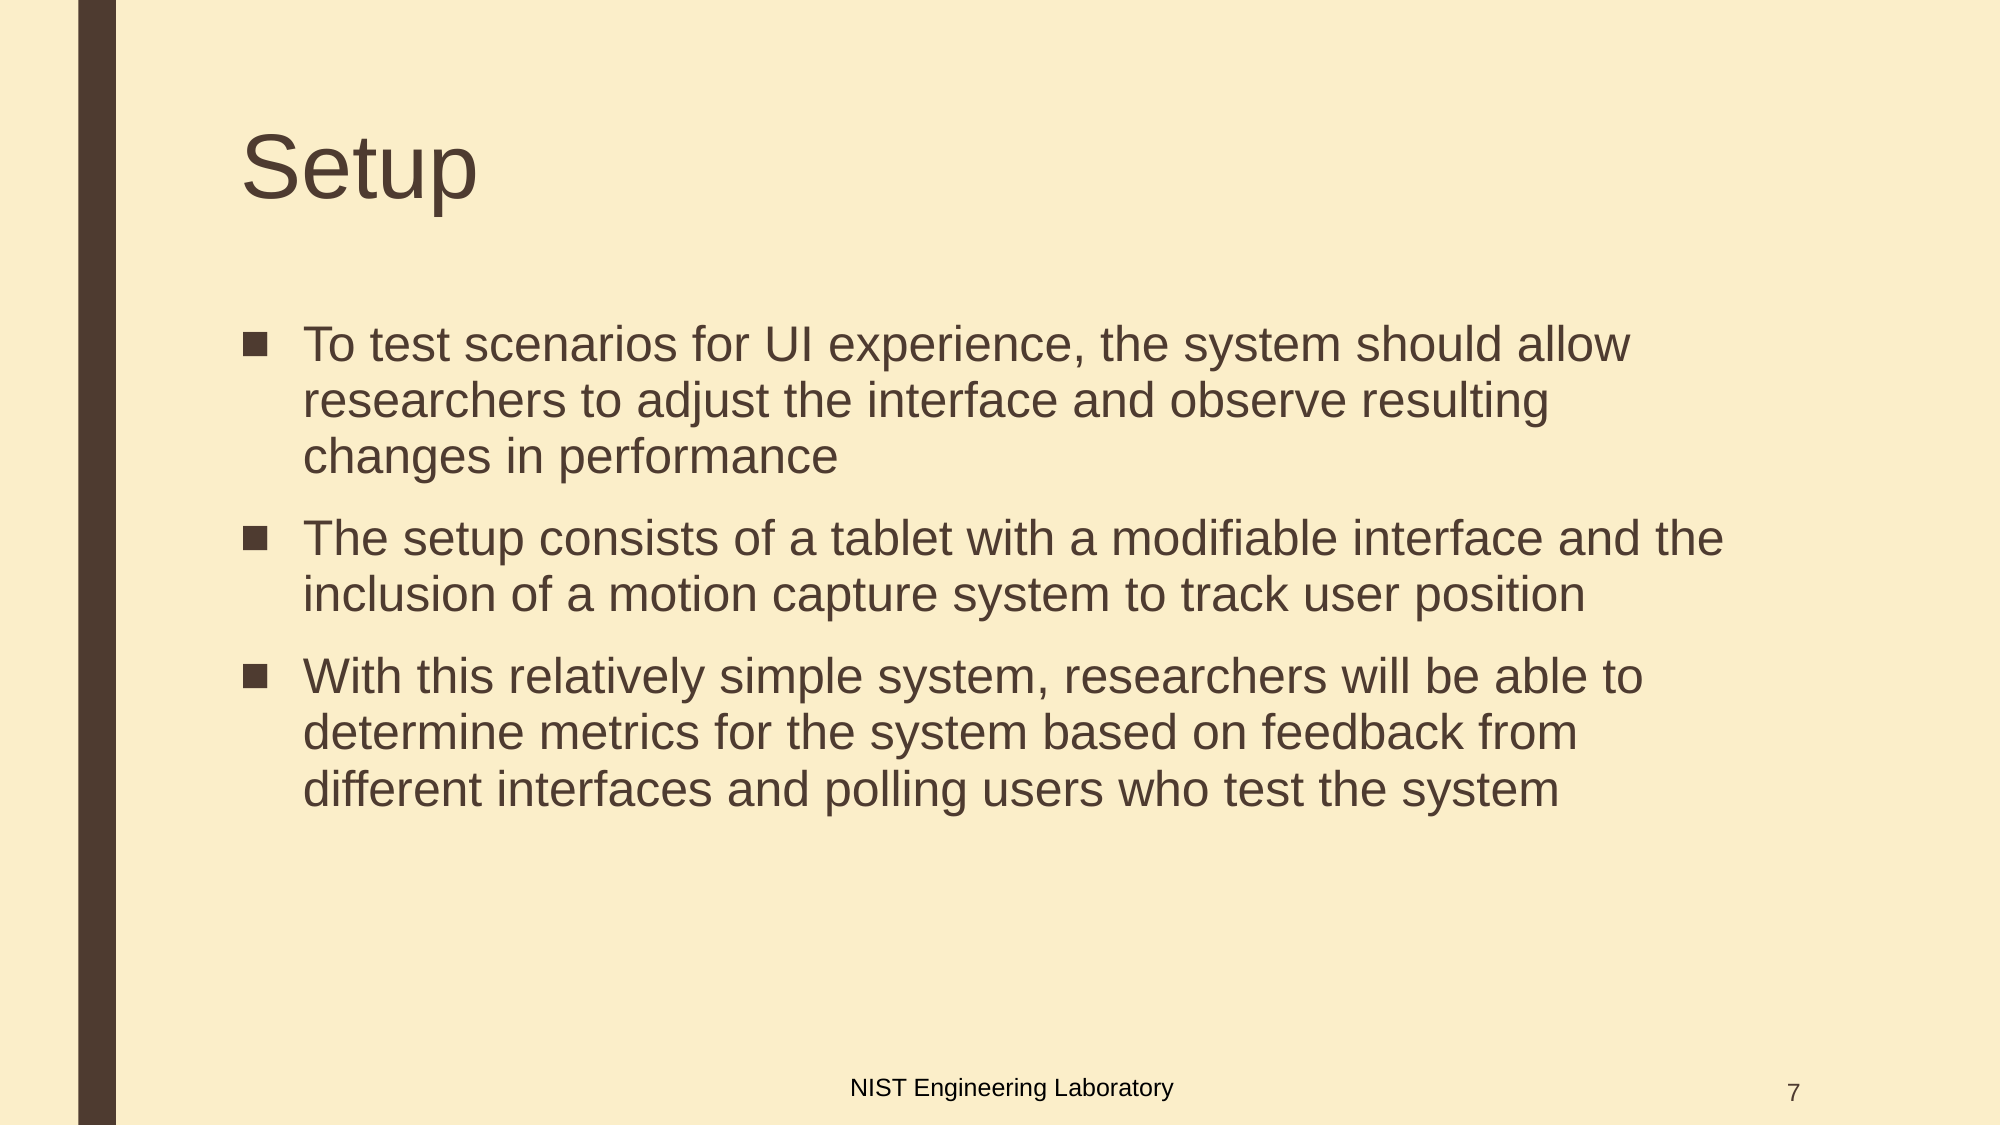

# Setup
To test scenarios for UI experience, the system should allow researchers to adjust the interface and observe resulting changes in performance
The setup consists of a tablet with a modifiable interface and the inclusion of a motion capture system to track user position
With this relatively simple system, researchers will be able to determine metrics for the system based on feedback from different interfaces and polling users who test the system
7
NIST Engineering Laboratory